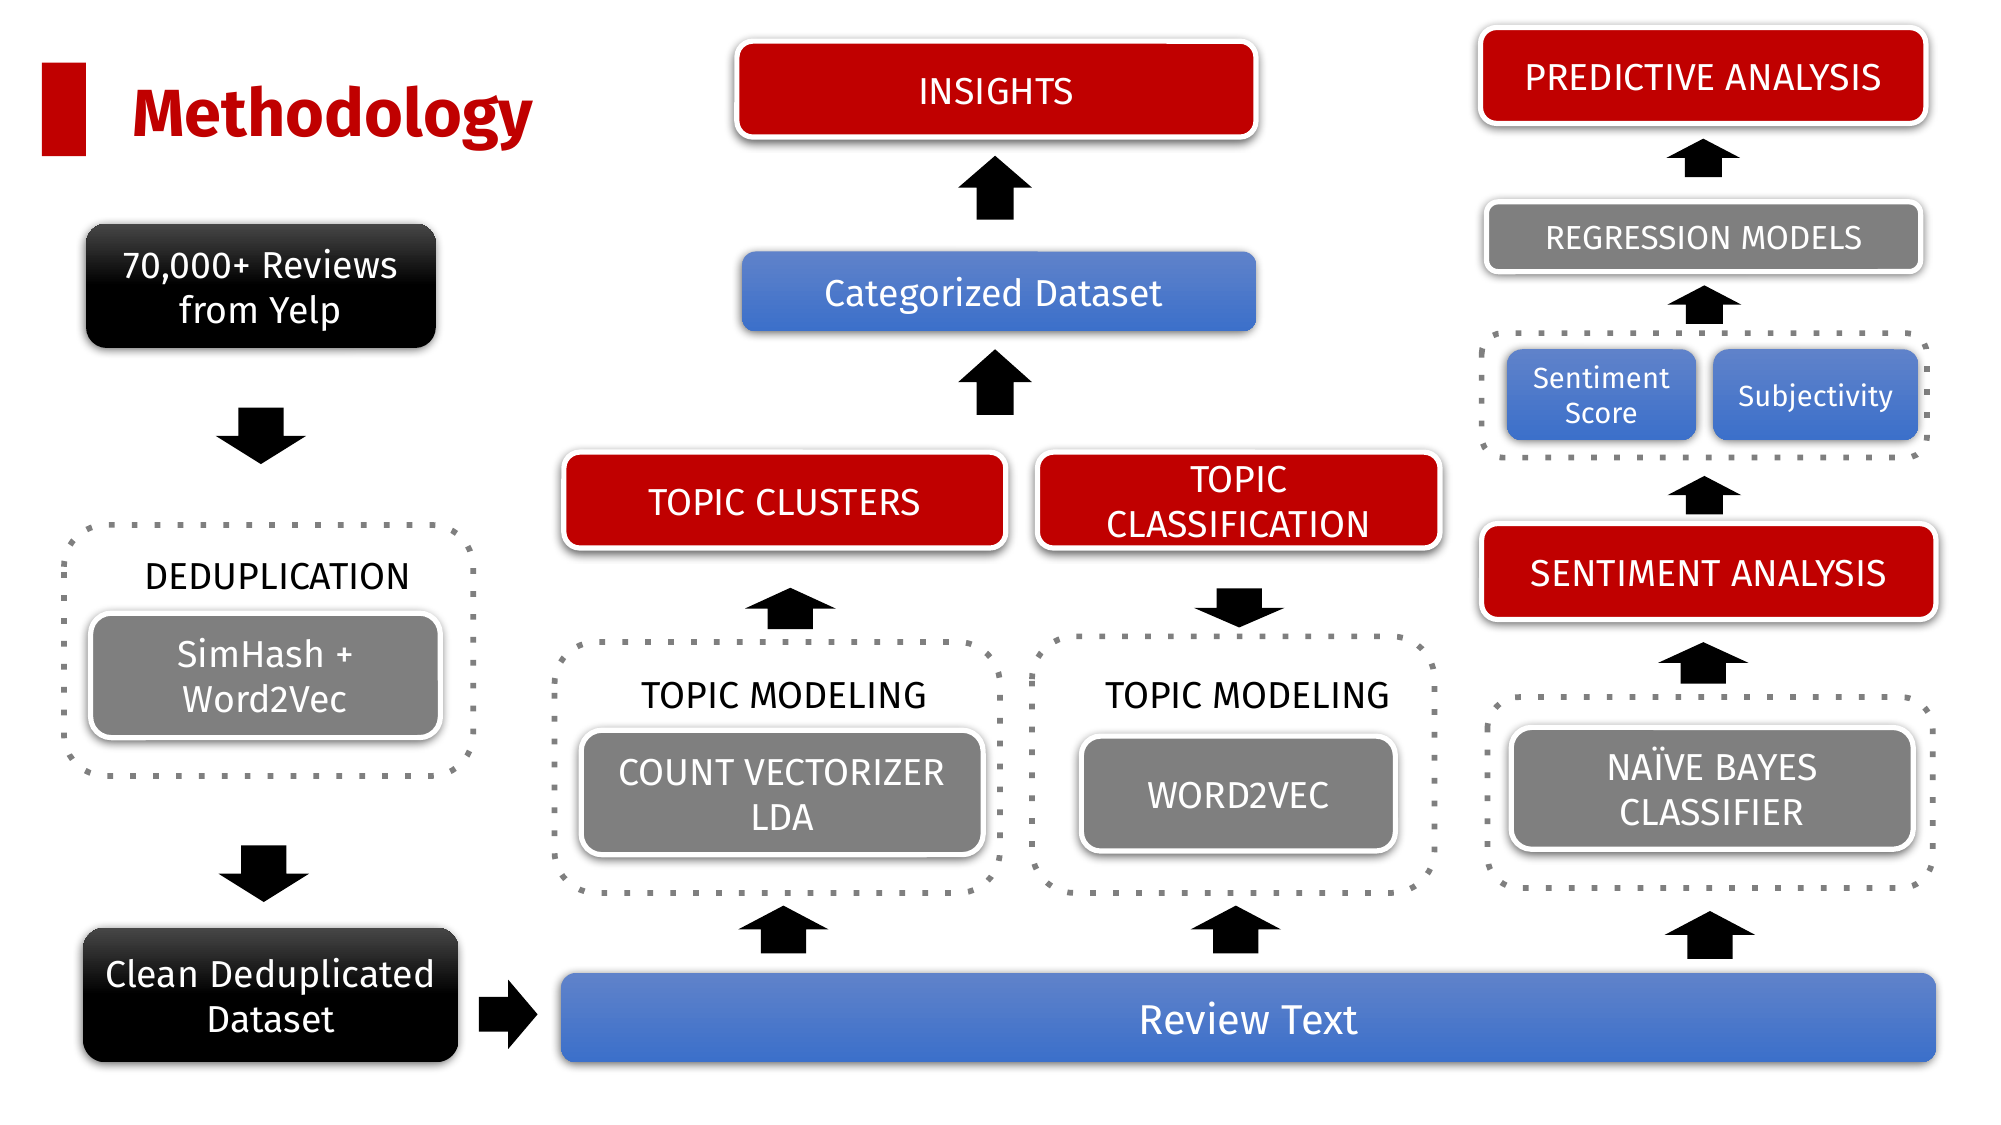

PREDICTIVE ANALYSIS
INSIGHTS

Methodology

REGRESSION MODELS
70,000+ Reviews from Yelp
Categorized Dataset

Sentiment Score
Subjectivity

TOPIC CLASSIFICATION
TOPIC CLUSTERS

SENTIMENT ANALYSIS

DEDUPLICATION
SimHash +
Word2Vec

WORD2VEC

TOPIC MODELING
COUNT VECTORIZER
LDA

TOPIC MODELING

NAÏVE BAYES
CLASSIFIER

Clean Deduplicated
Dataset
Review Text